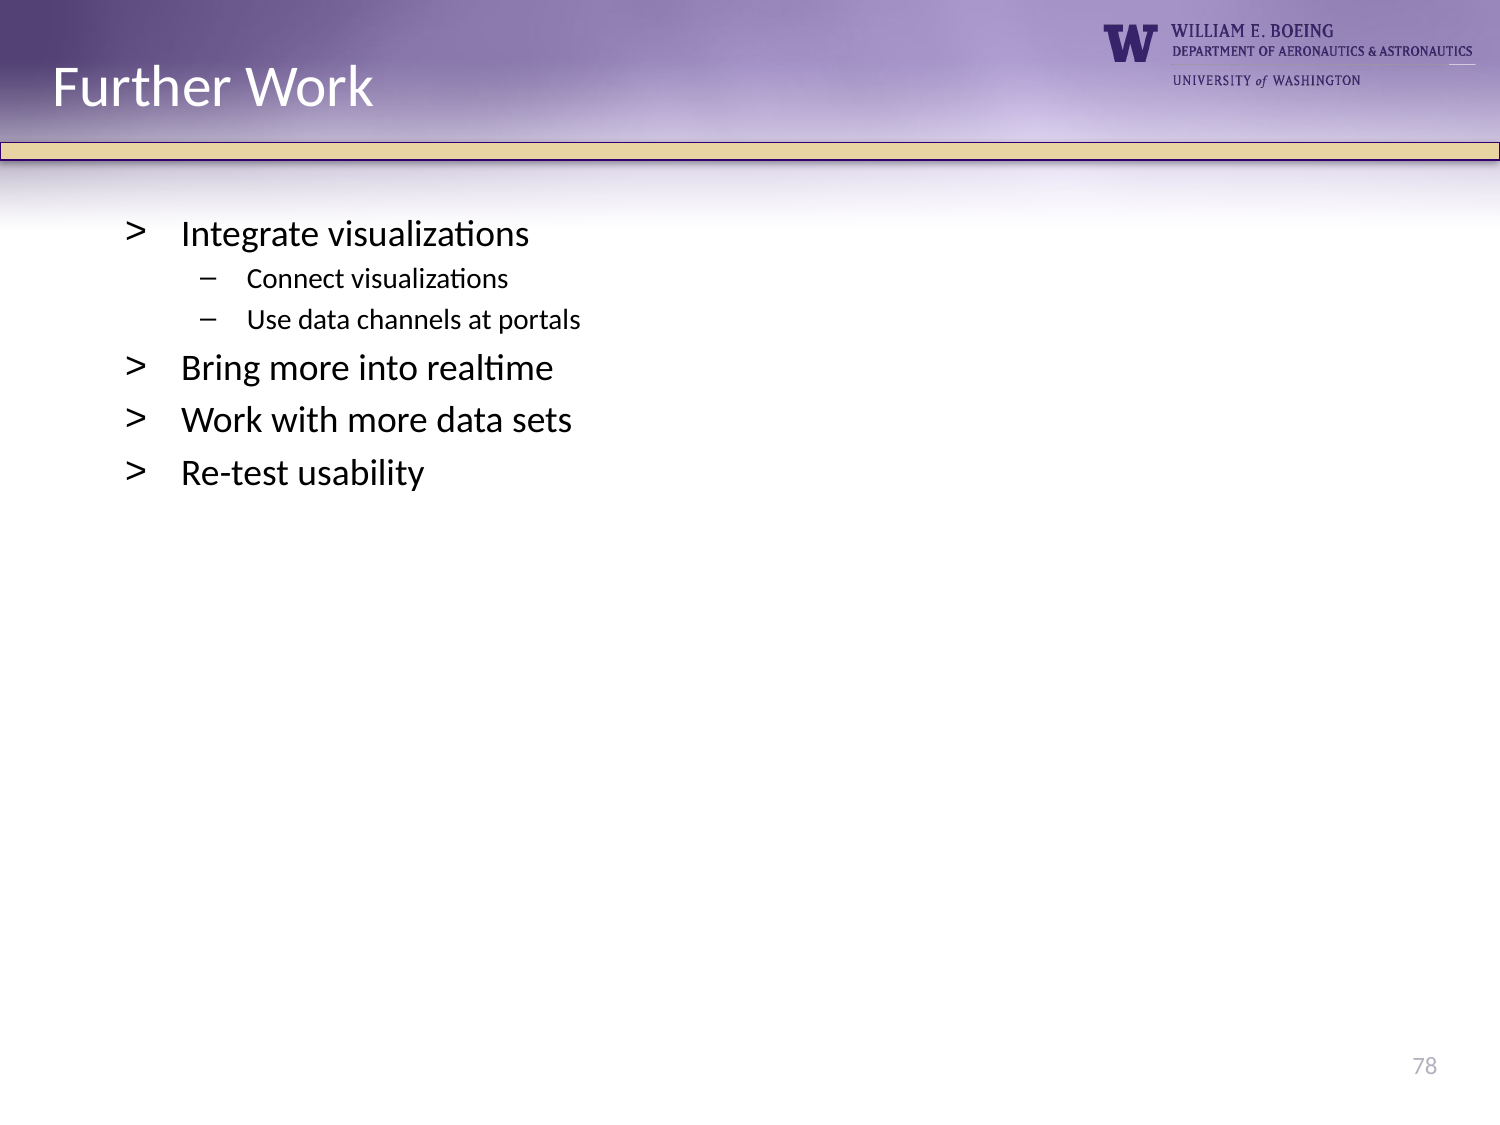

Further Work
Integrate visualizations
Connect visualizations
Use data channels at portals
Bring more into realtime
Work with more data sets
Re-test usability

78